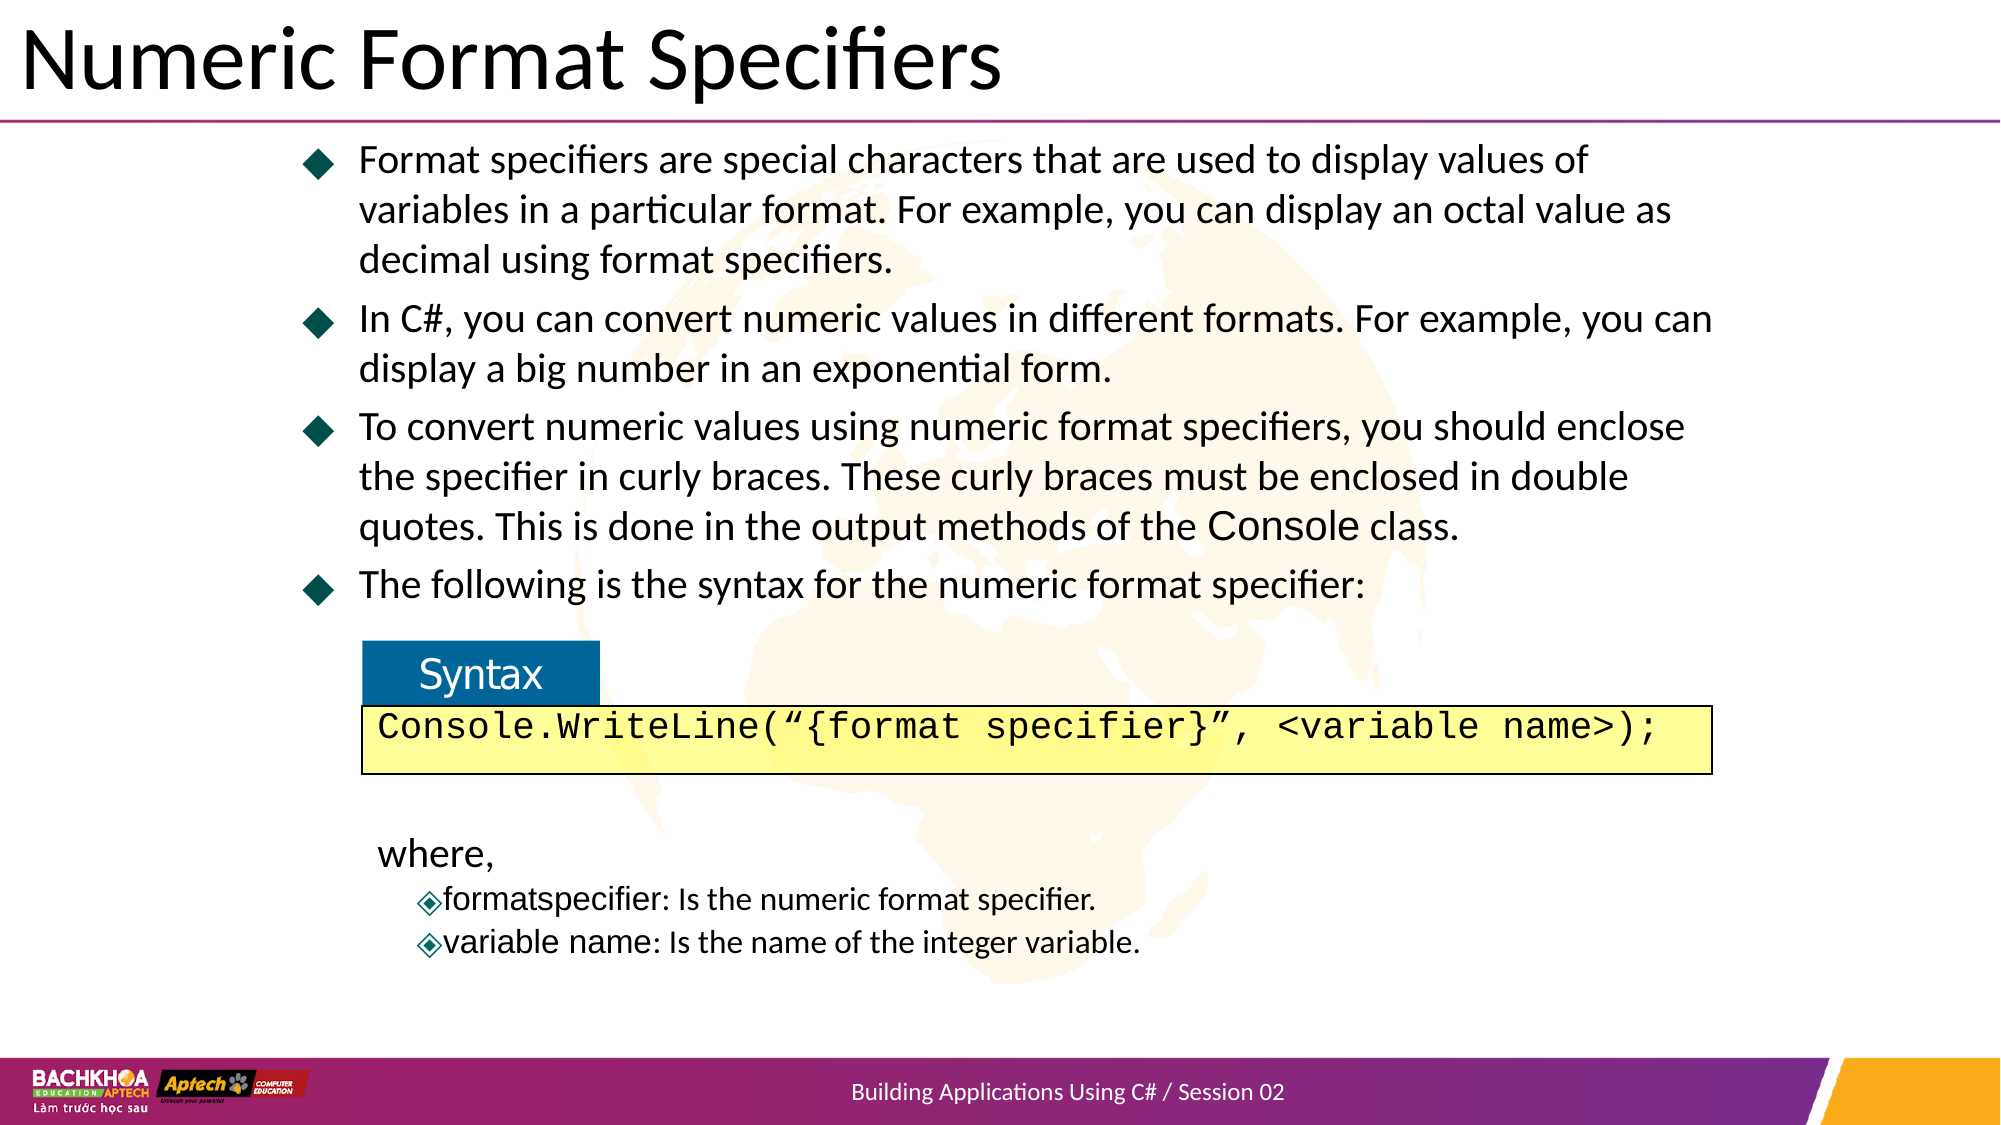

# Numeric Format Specifiers
Format specifiers are special characters that are used to display values of variables in a particular format. For example, you can display an octal value as decimal using format specifiers.
In C#, you can convert numeric values in different formats. For example, you can display a big number in an exponential form.
To convert numeric values using numeric format specifiers, you should enclose the specifier in curly braces. These curly braces must be enclosed in double quotes. This is done in the output methods of the Console class.
The following is the syntax for the numeric format specifier:

 where,
formatspecifier: Is the numeric format specifier.
variable name: Is the name of the integer variable.

Syntax
Console.WriteLine(“{format specifier}”, <variable name>);
Building Applications Using C# / Session 02